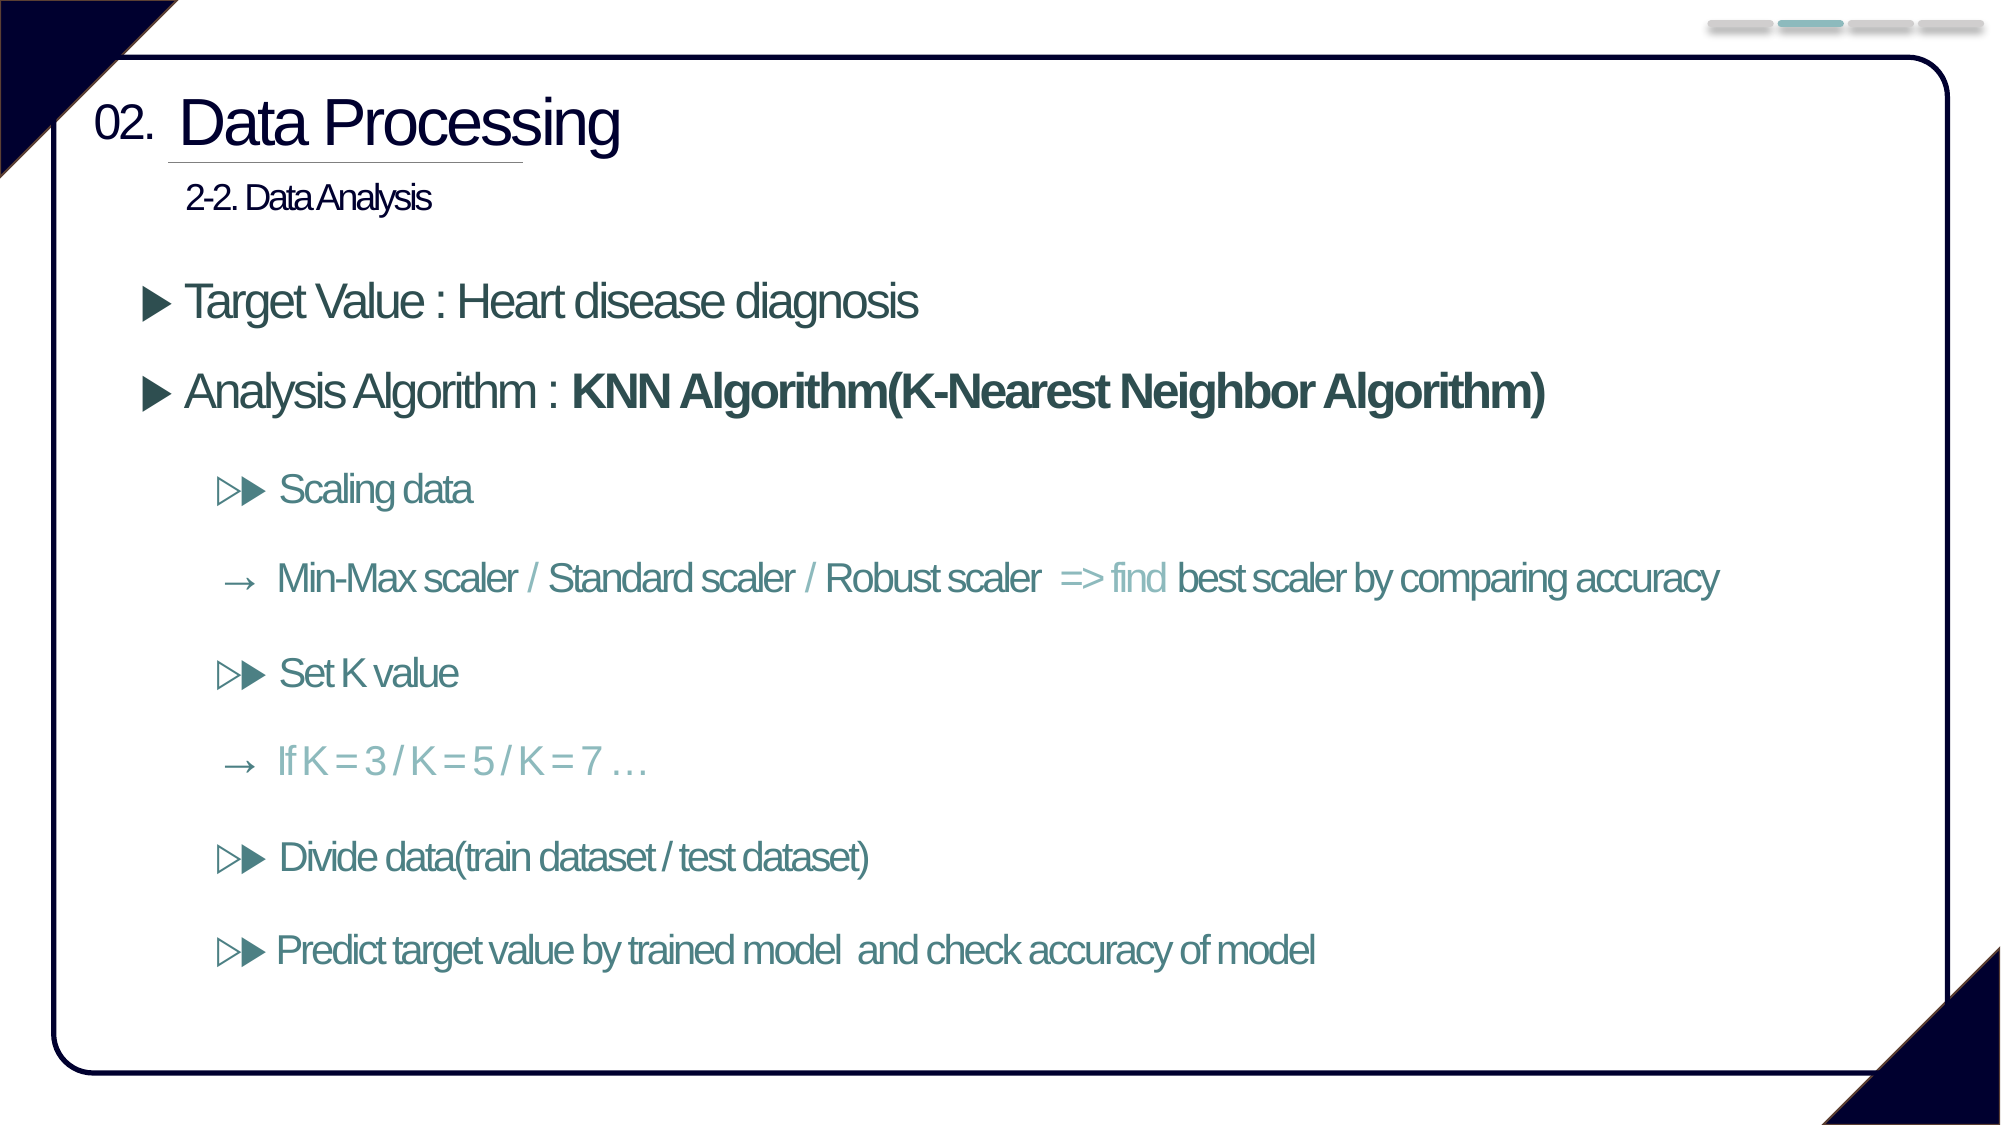

Data Processing
02.
2-2. Data Analysis
▶ Target Value : Heart disease diagnosis
▶ Analysis Algorithm : KNN Algorithm(K-Nearest Neighbor Algorithm)

▷▶ Scaling data
→ Min-Max scaler / Standard scaler / Robust scaler  => find best scaler by comparing accuracy

▷▶ Set K value
→ If K = 3 / K = 5 / K = 7 …

▷▶ Divide data(train dataset / test dataset)

▷▶ Predict target value by trained model  and check accuracy of model